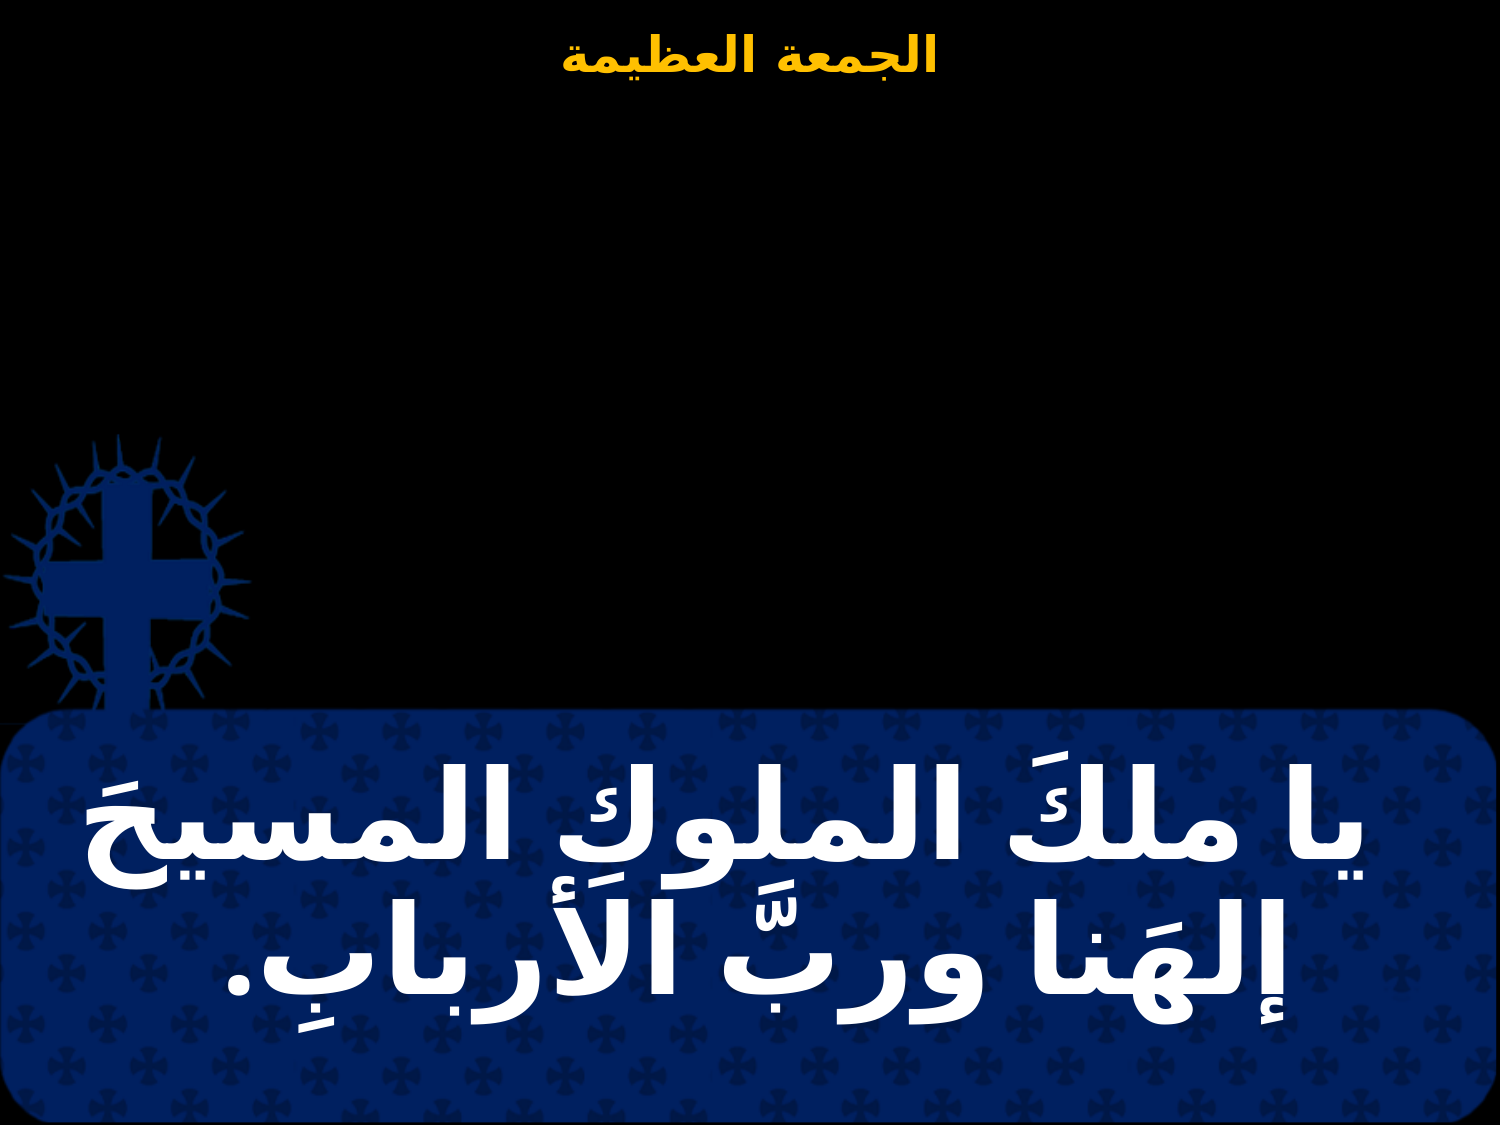

# يا ملكَ الملوكِ المسيحَ إلهَنا وربَّ الأربابِ.